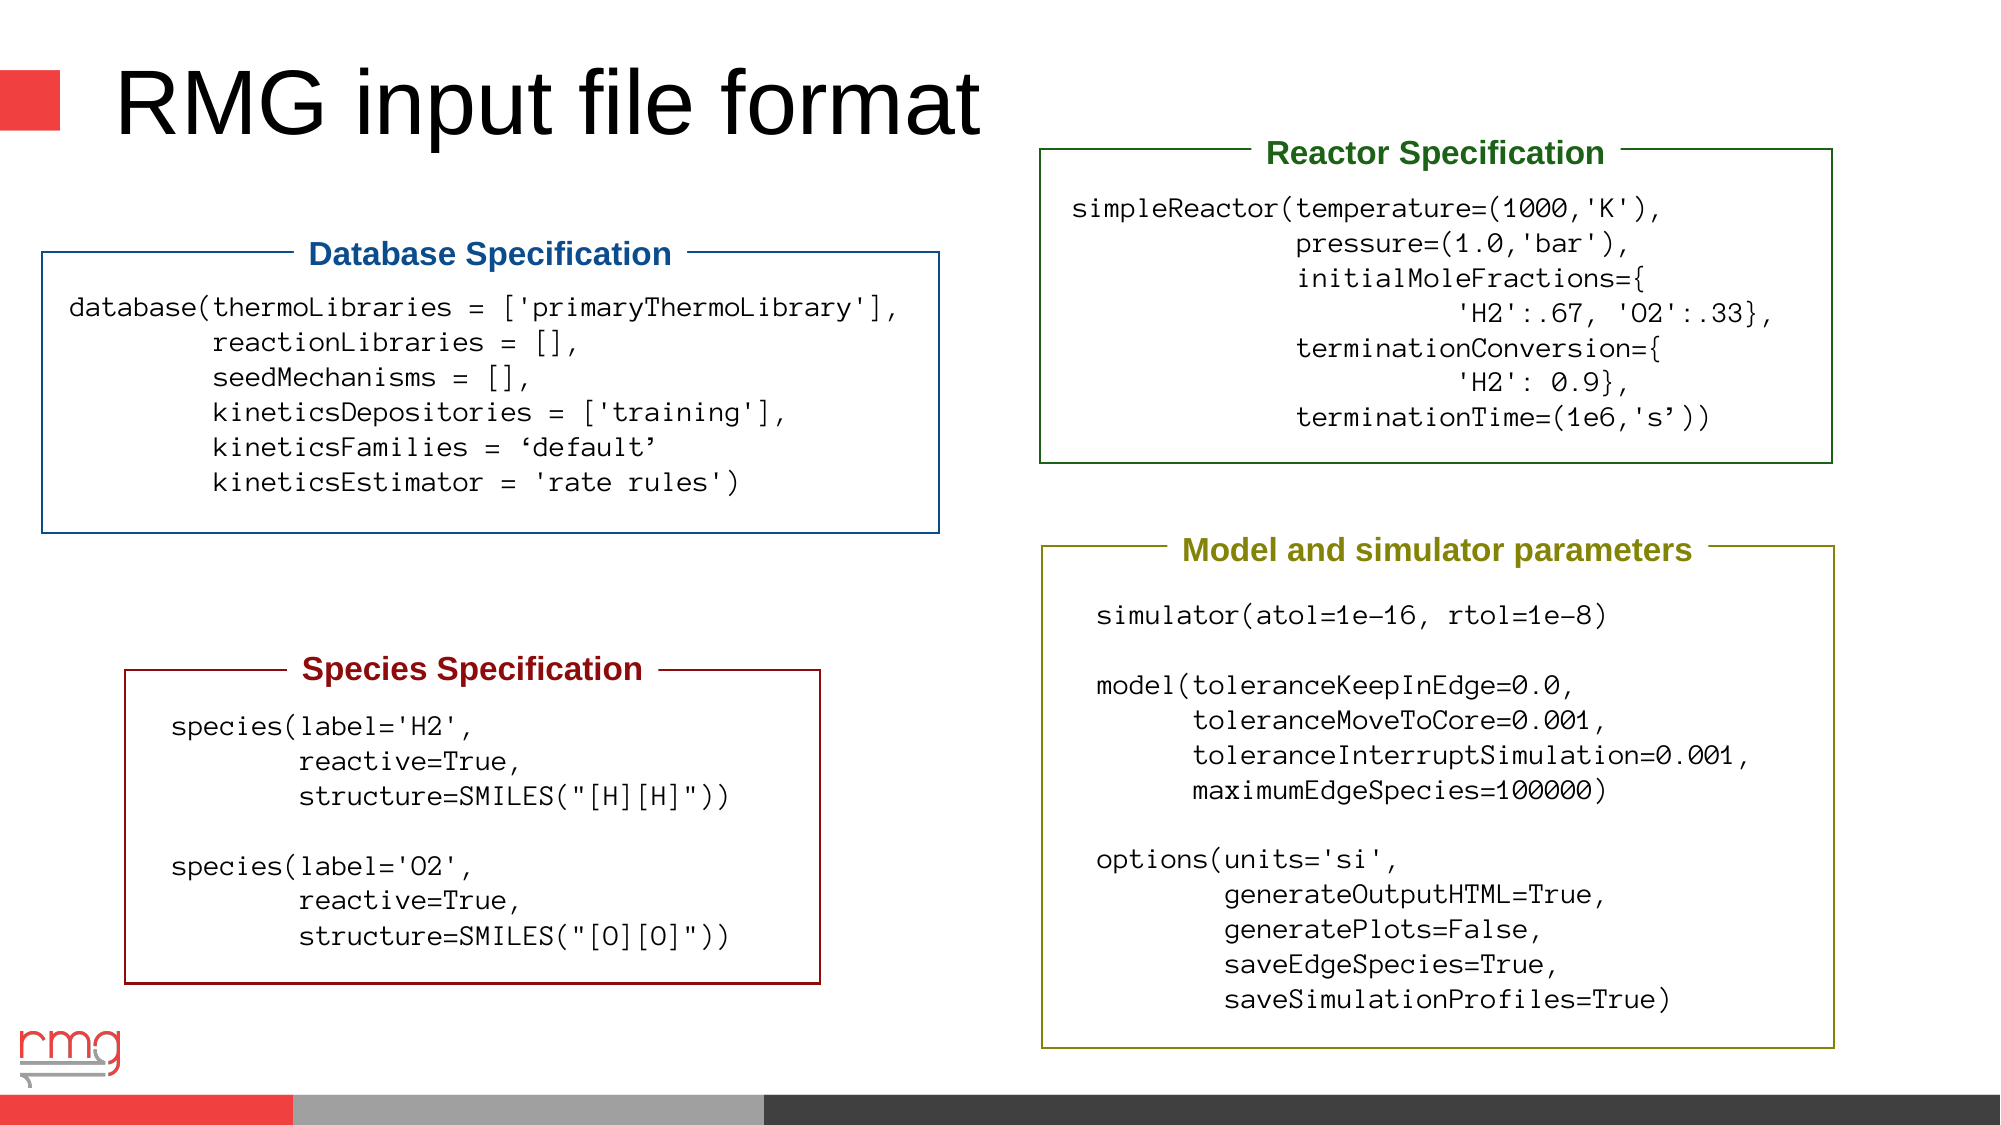

# RMG input file format
Reactor Specification

simpleReactor(temperature=(1000,'K'),
              pressure=(1.0,'bar'),
              initialMoleFractions={
                        'H2':.67, 'O2':.33},
              terminationConversion={
                        'H2': 0.9},
              terminationTime=(1e6,'s’))
Database Specification

database(thermoLibraries = ['primaryThermoLibrary'],
         reactionLibraries = [],
         seedMechanisms = [],
         kineticsDepositories = ['training'],
         kineticsFamilies = ‘default’
         kineticsEstimator = 'rate rules')
Model and simulator parameters

simulator(atol=1e-16, rtol=1e-8)
model(toleranceKeepInEdge=0.0,
      toleranceMoveToCore=0.001,
      toleranceInterruptSimulation=0.001,
      maximumEdgeSpecies=100000)
options(units='si',
        generateOutputHTML=True,
        generatePlots=False,
        saveEdgeSpecies=True,
        saveSimulationProfiles=True)
Species Specification

species(label='H2',
        reactive=True,
        structure=SMILES("[H][H]"))
species(label='O2',
        reactive=True,
        structure=SMILES("[O][O]"))